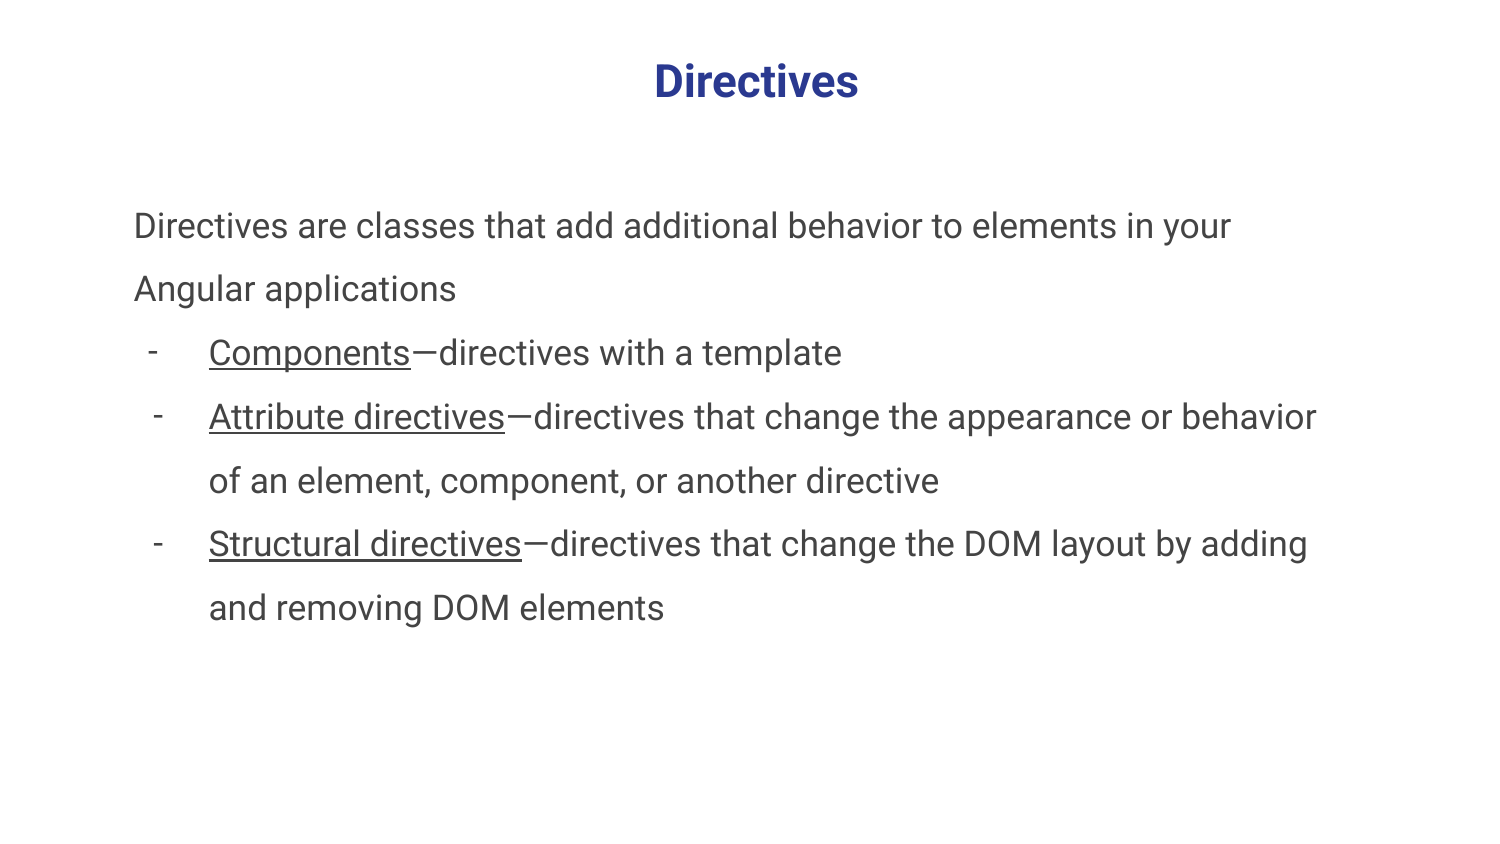

Directives
Directives are classes that add additional behavior to elements in your Angular applications
Components—directives with a template
Attribute directives—directives that change the appearance or behavior of an element, component, or another directive
Structural directives—directives that change the DOM layout by adding and removing DOM elements